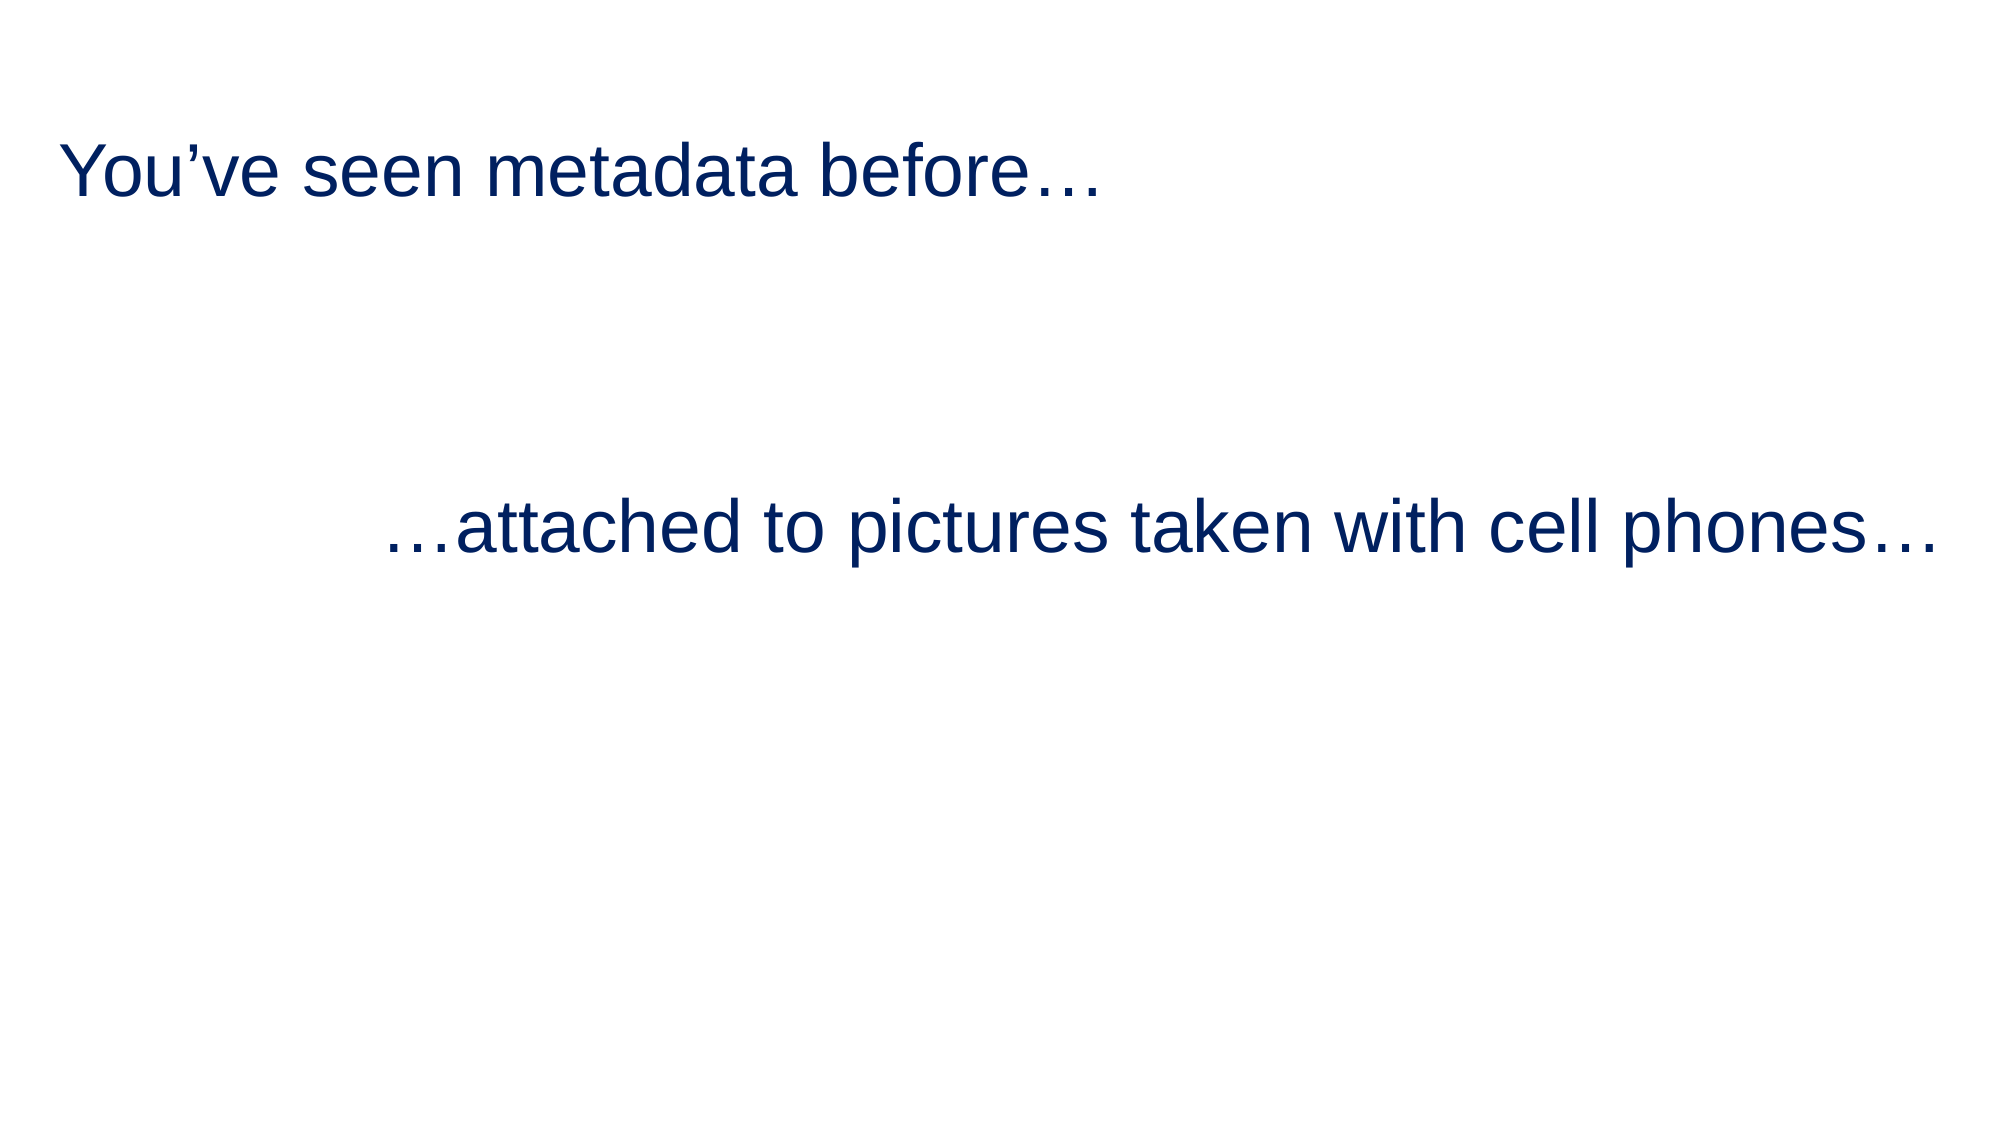

You’ve seen metadata before…
…attached to pictures taken with cell phones…